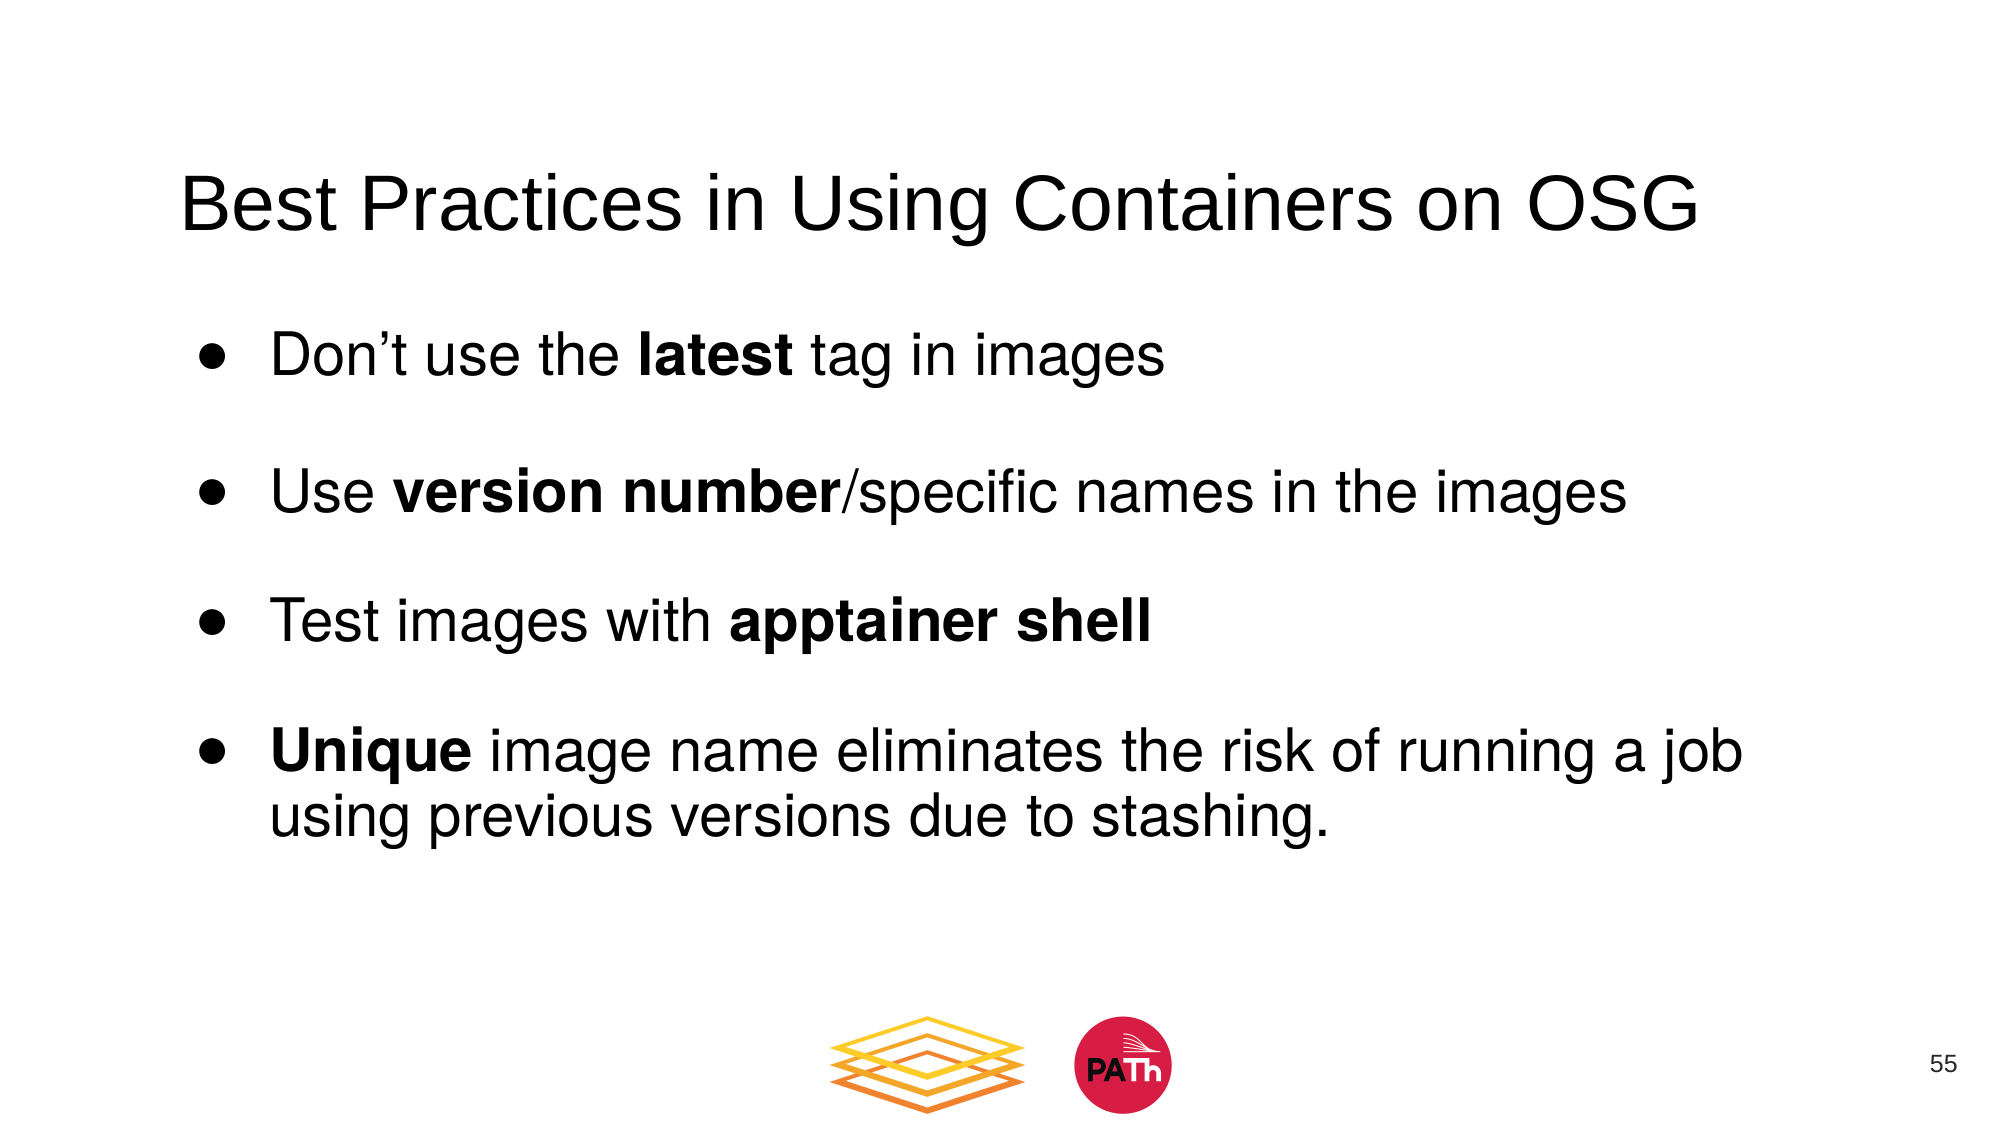

# Best Practices in Using Containers on OSG
Don’t use the latest tag in images
Use version number/specific names in the images
Test images with apptainer shell
Unique image name eliminates the risk of running a job using previous versions due to stashing.
55